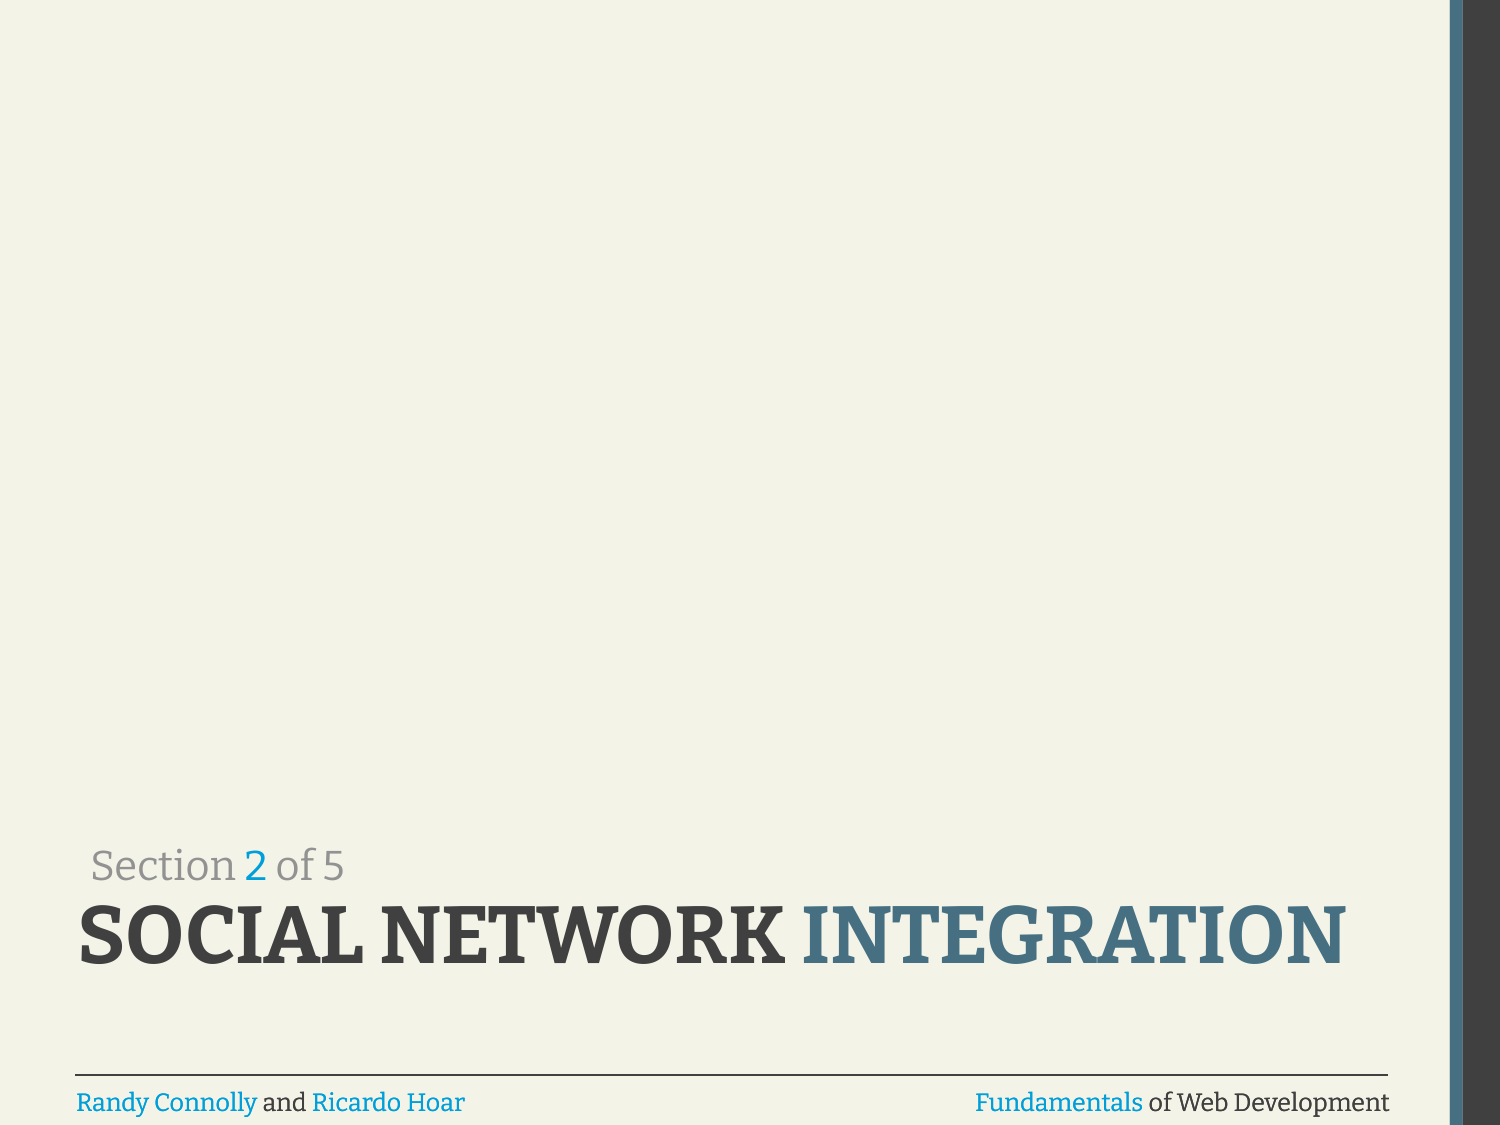

Section 2 of 5
# Social Network Integration